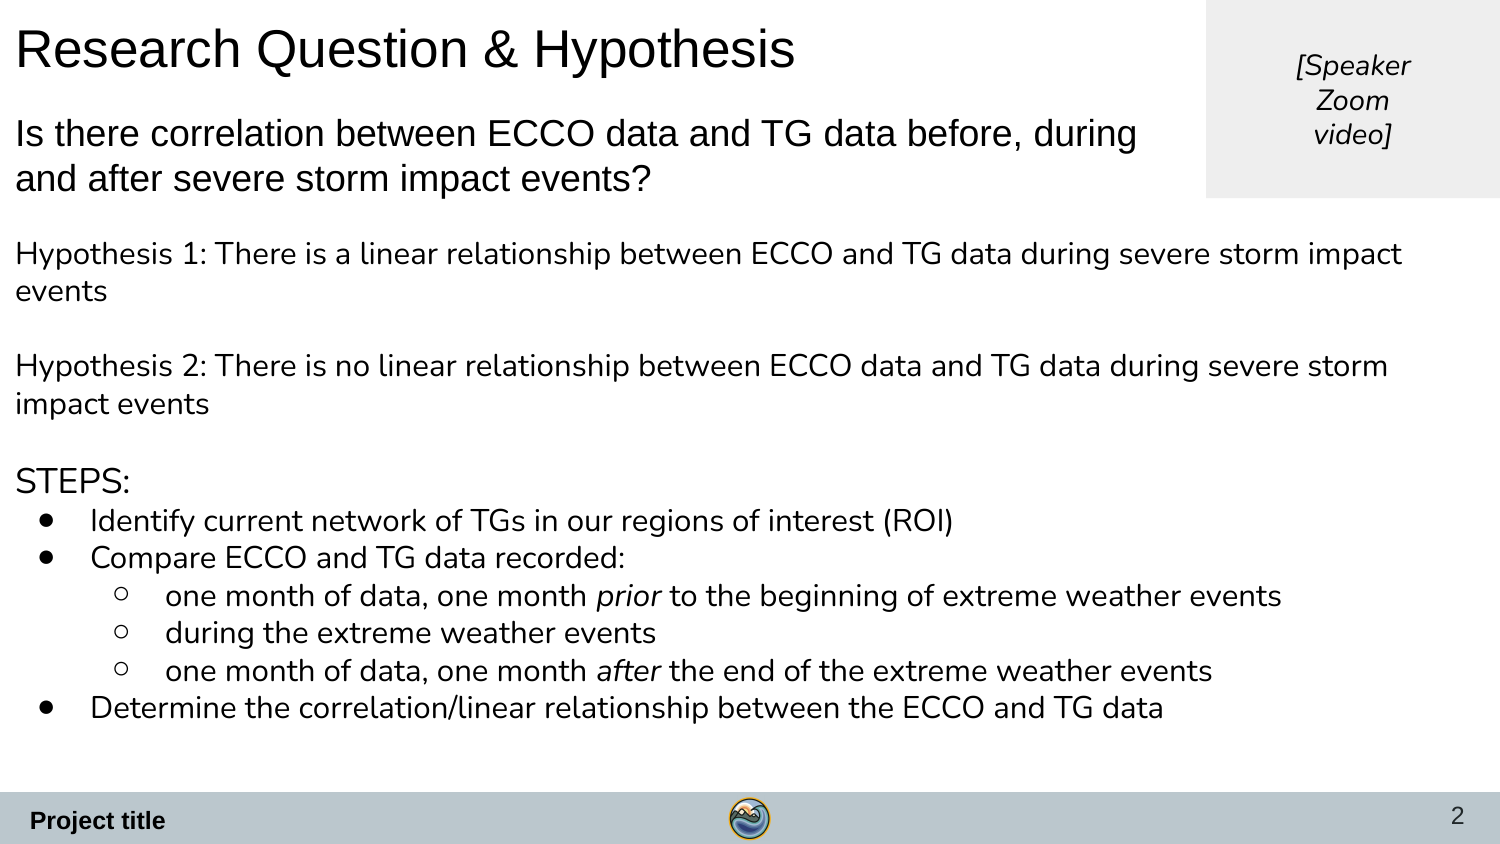

# Research Question & Hypothesis
Is there correlation between ECCO data and TG data before, during and after severe storm impact events?
Hypothesis 1: There is a linear relationship between ECCO and TG data during severe storm impact events
Hypothesis 2: There is no linear relationship between ECCO data and TG data during severe storm impact events

STEPS:
Identify current network of TGs in our regions of interest (ROI)
Compare ECCO and TG data recorded:
one month of data, one month prior to the beginning of extreme weather events
during the extreme weather events
one month of data, one month after the end of the extreme weather events
Determine the correlation/linear relationship between the ECCO and TG data